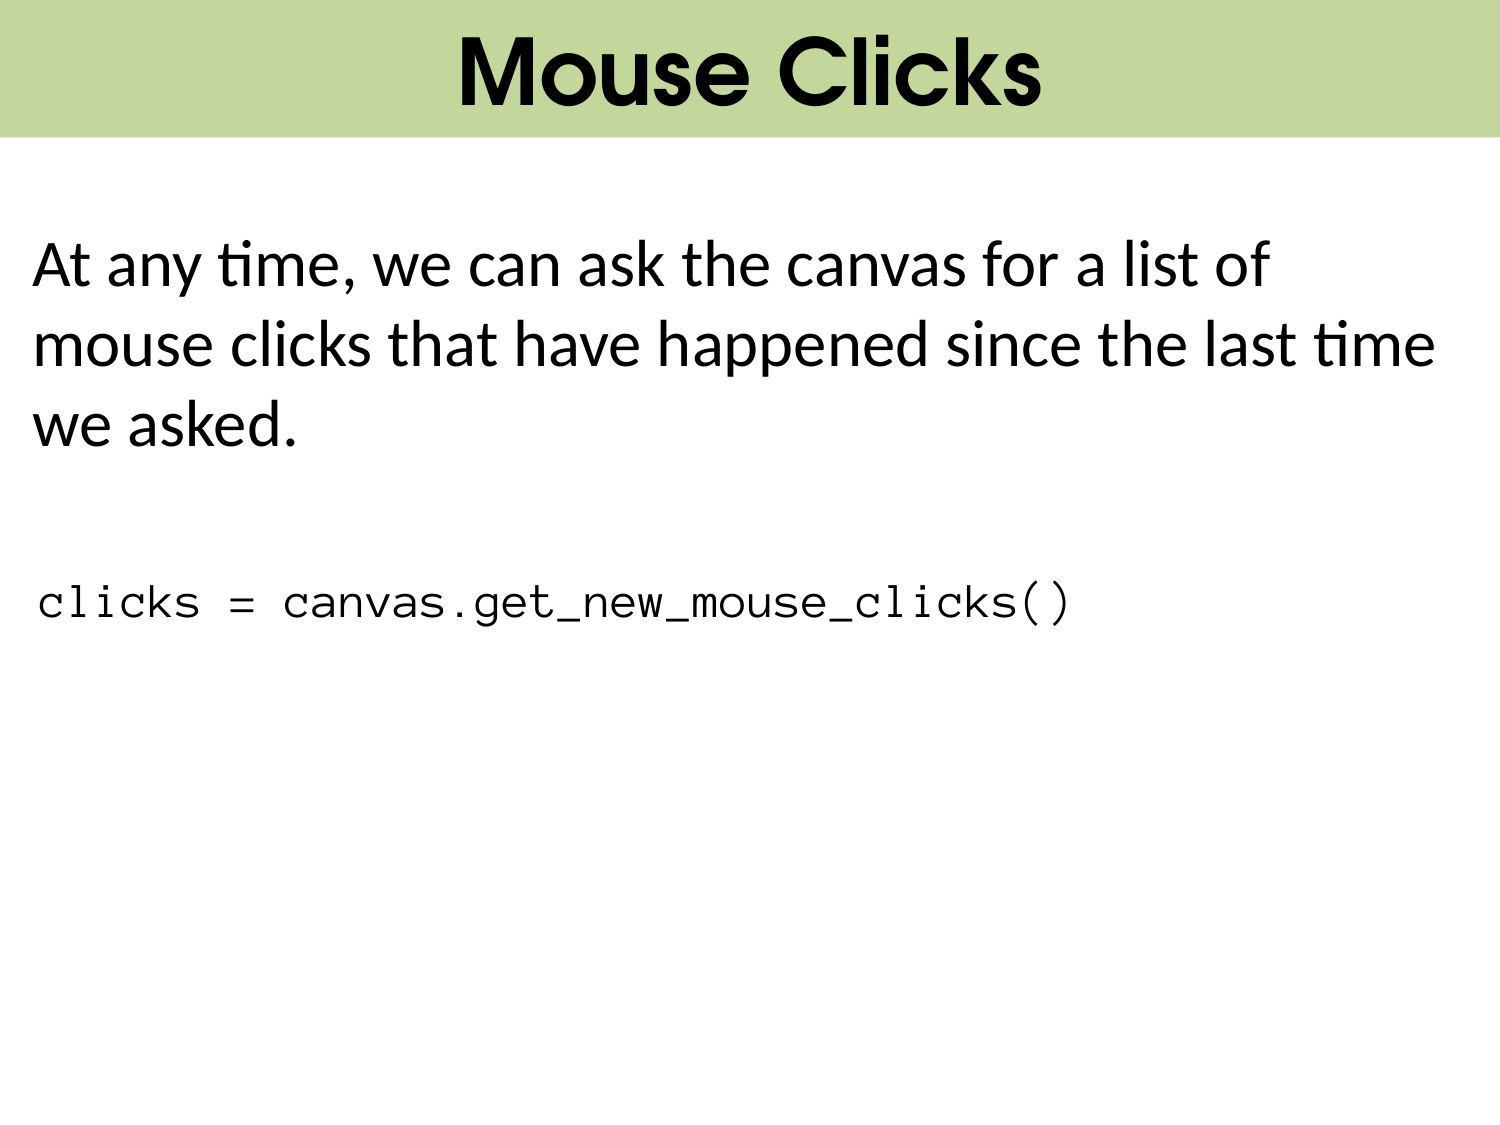

# Mouse Clicks
At any time, we can ask the canvas for a list of mouse clicks that have happened since the last time we asked.
clicks = canvas.get_new_mouse_clicks()